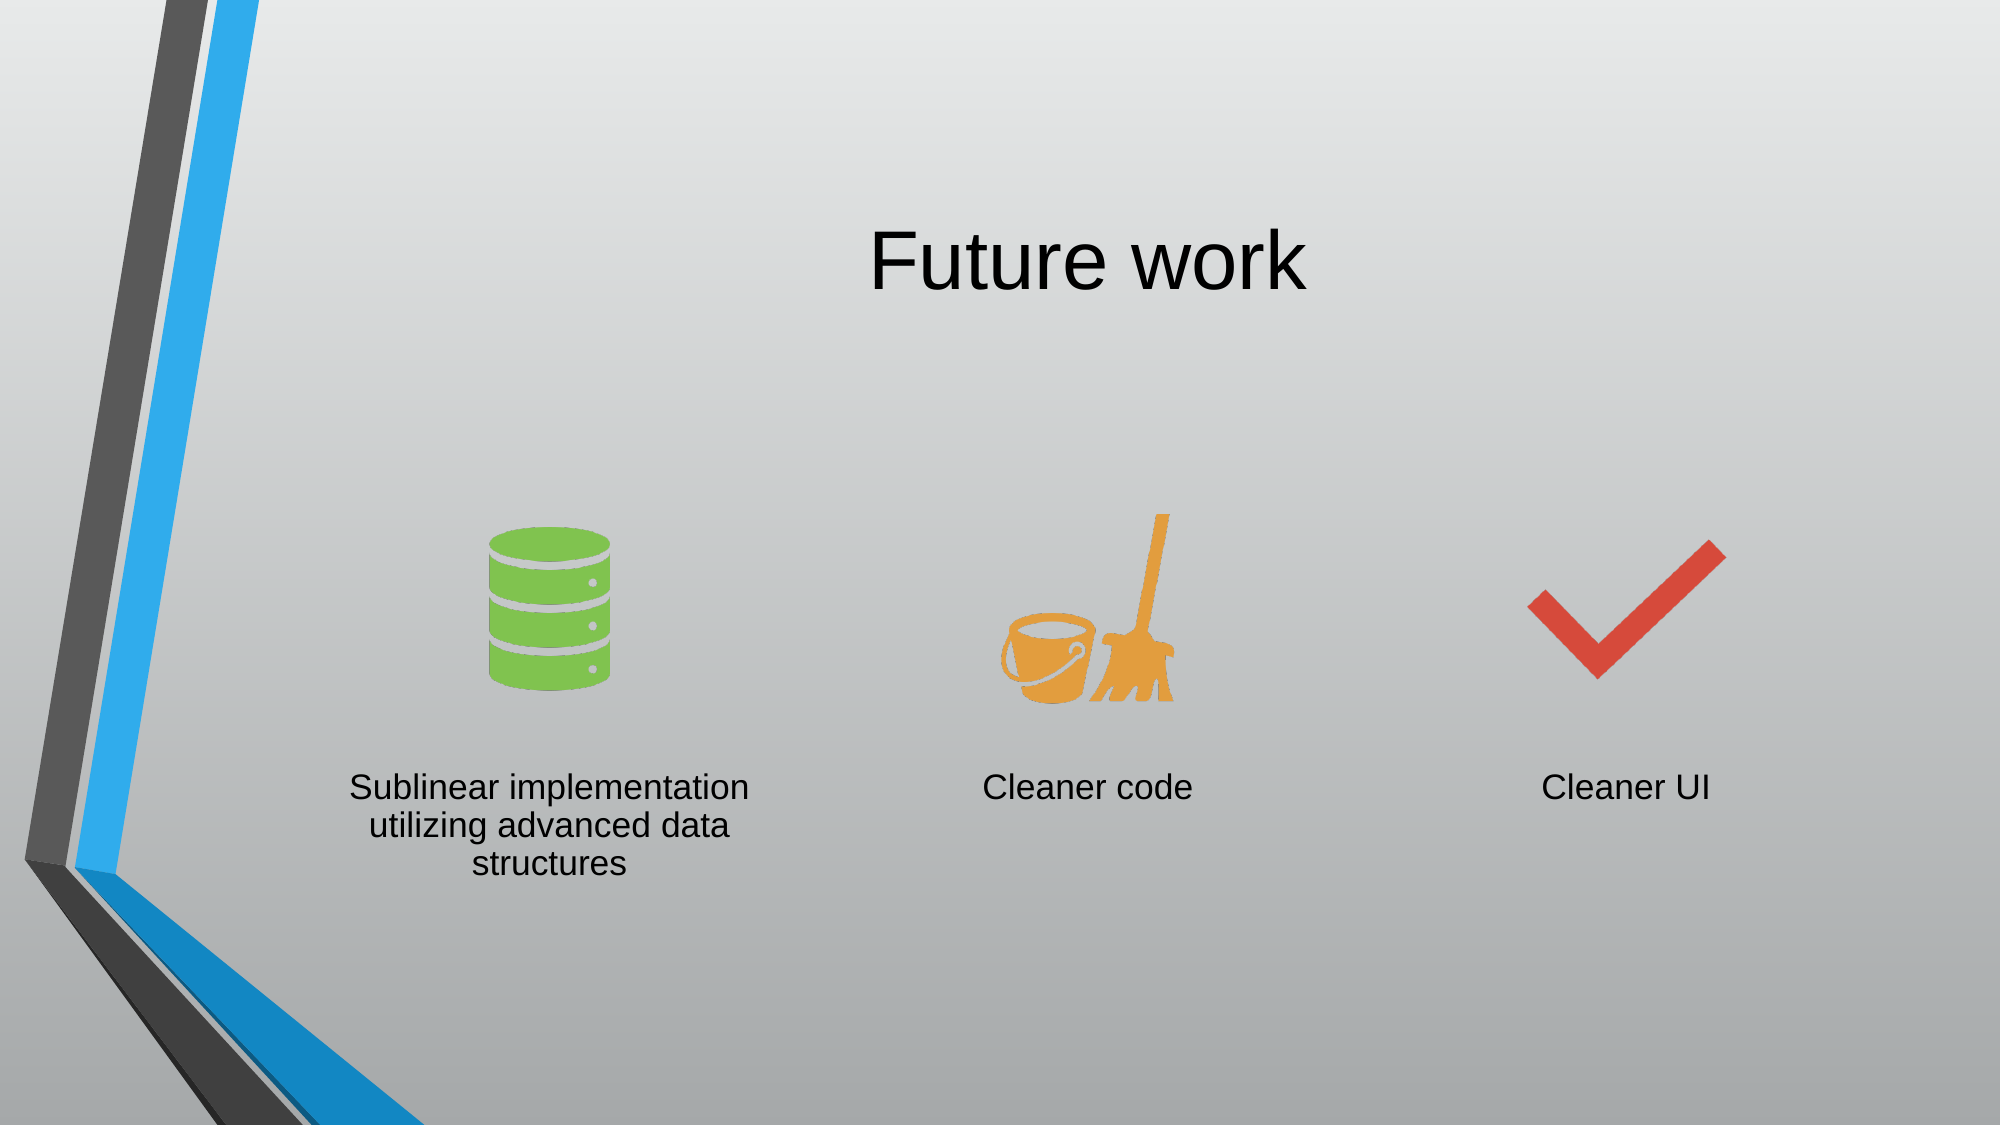

# Future work
Sublinear implementation utilizing advanced data structures
Cleaner code
Cleaner UI